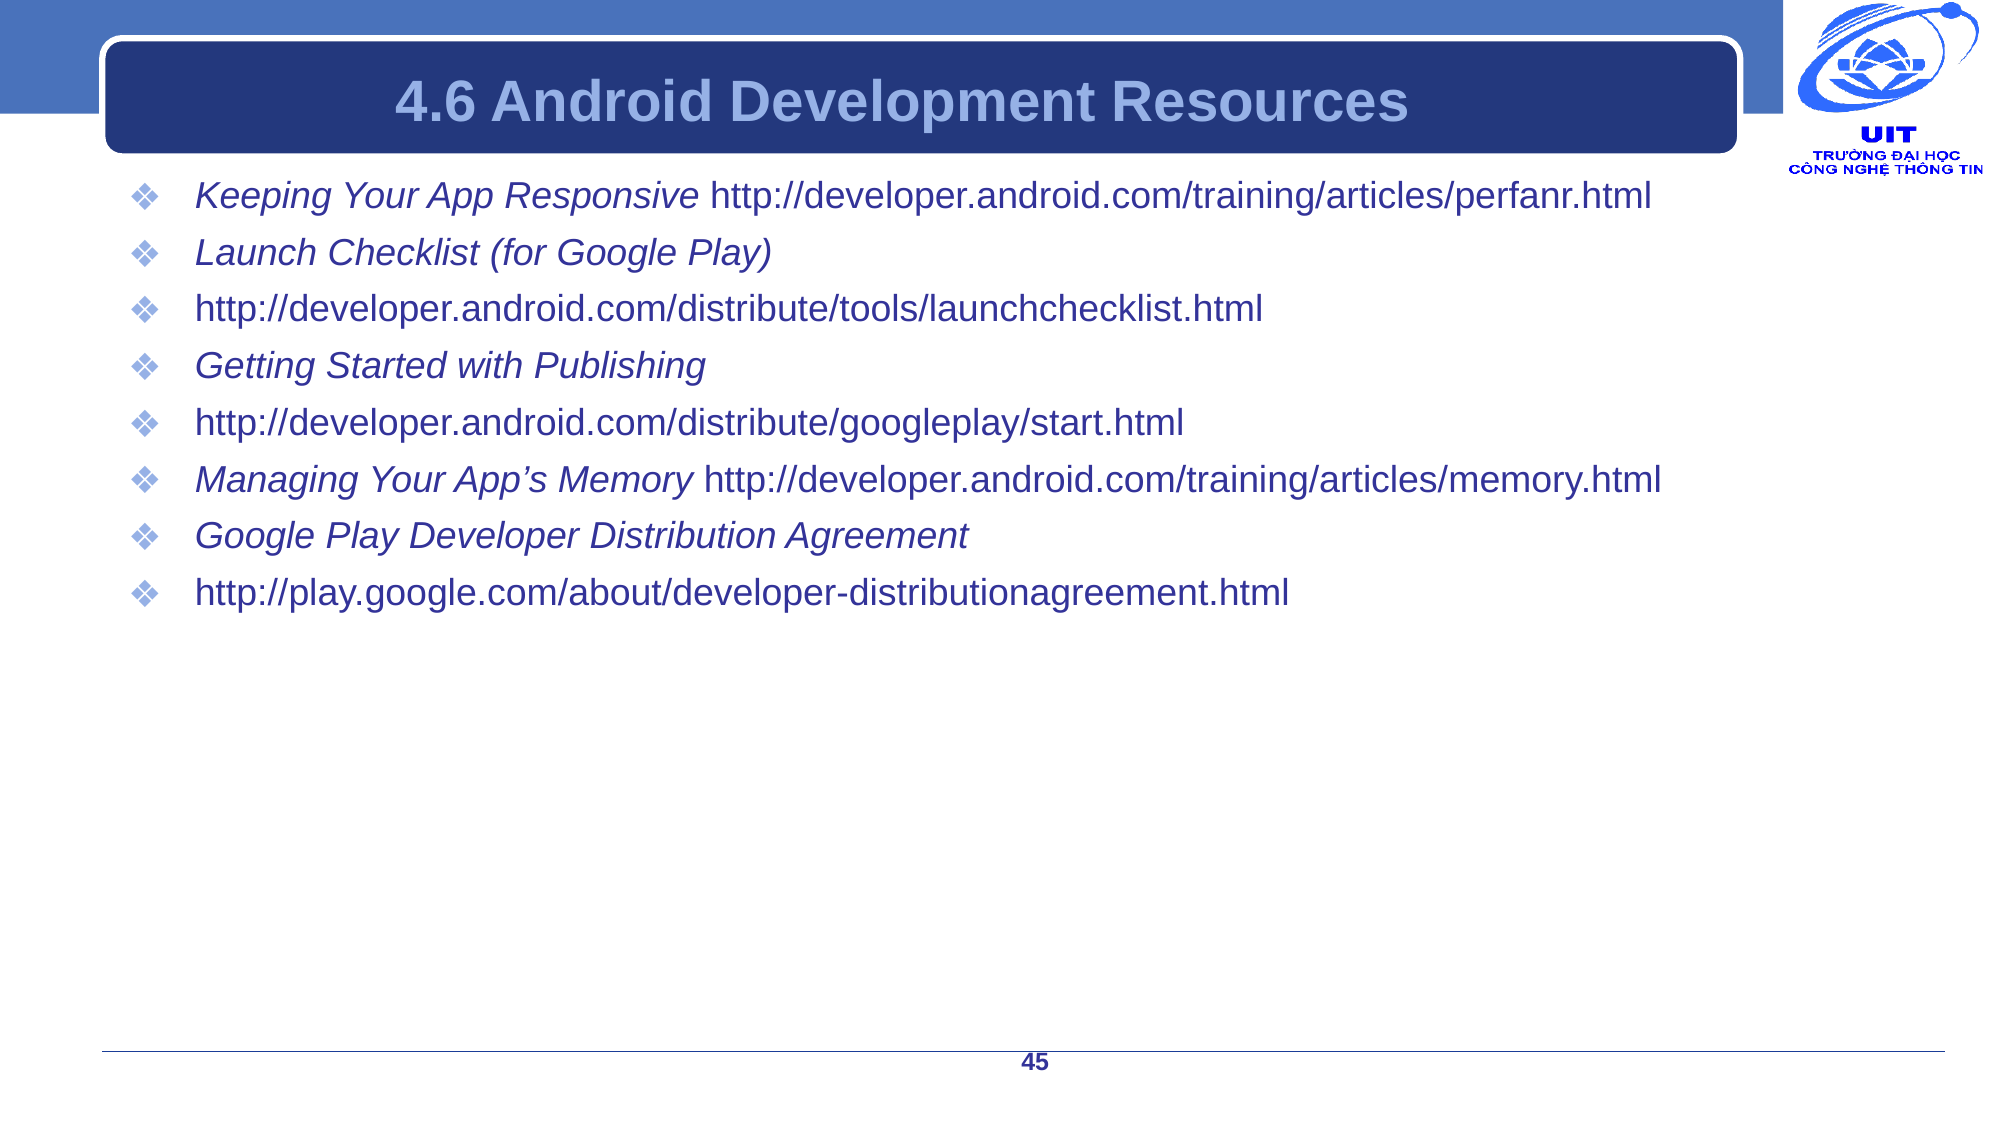

# 4.6 Android Development Resources
Keeping Your App Responsive http://developer.android.com/training/articles/perfanr.html
Launch Checklist (for Google Play)
http://developer.android.com/distribute/tools/launchchecklist.html
Getting Started with Publishing
http://developer.android.com/distribute/googleplay/start.html
Managing Your App’s Memory http://developer.android.com/training/articles/memory.html
Google Play Developer Distribution Agreement
http://play.google.com/about/developer-distributionagreement.html
45